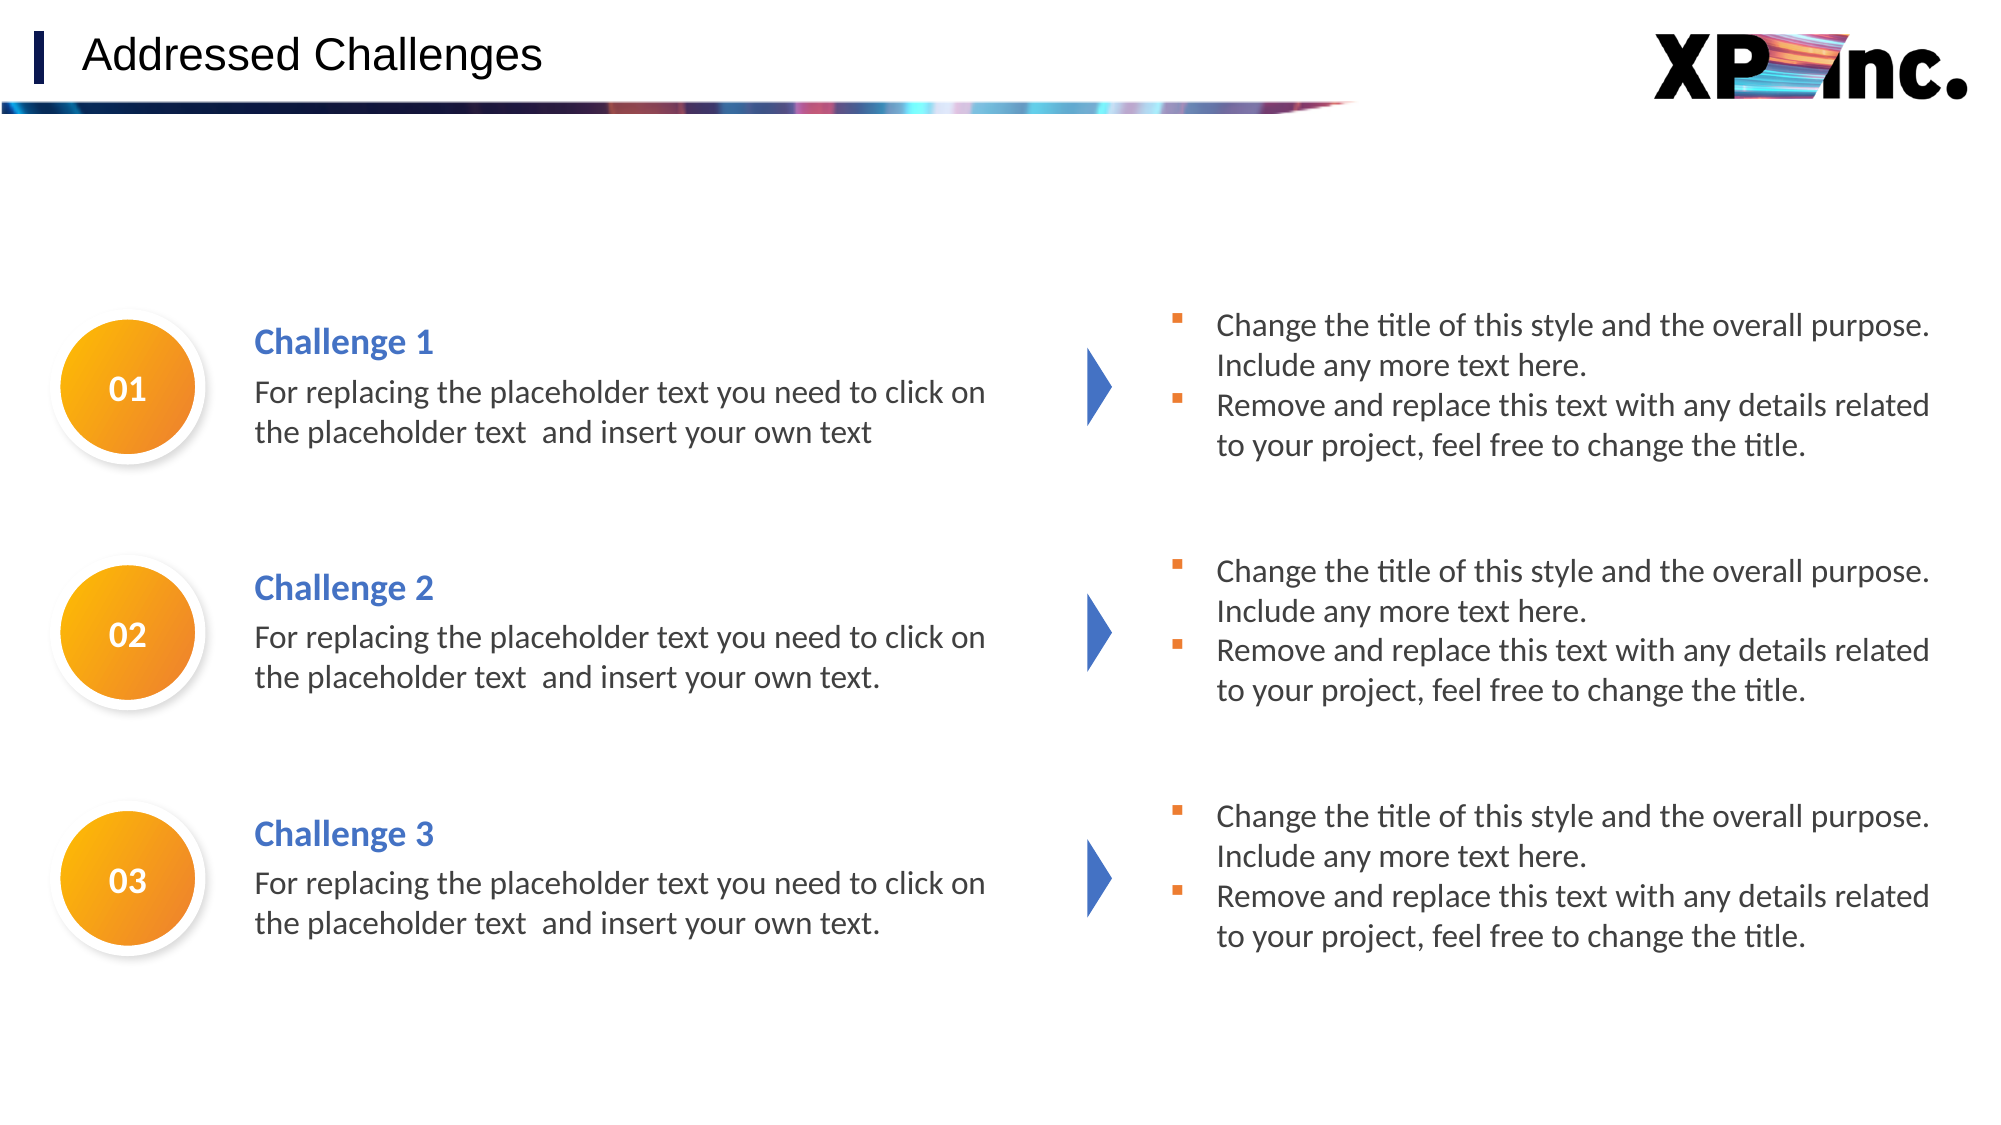

# Addressed Challenges

Change the title of this style and the overall purpose. Include any more text here.
Remove and replace this text with any details related to your project, feel free to change the title.
01
Challenge 1
For replacing the placeholder text you need to click on the placeholder text  and insert your own text

Change the title of this style and the overall purpose. Include any more text here.
Remove and replace this text with any details related to your project, feel free to change the title.
02
Challenge 2
For replacing the placeholder text you need to click on the placeholder text  and insert your own text.

Change the title of this style and the overall purpose. Include any more text here.
Remove and replace this text with any details related to your project, feel free to change the title.
03
Challenge 3
For replacing the placeholder text you need to click on the placeholder text  and insert your own text.